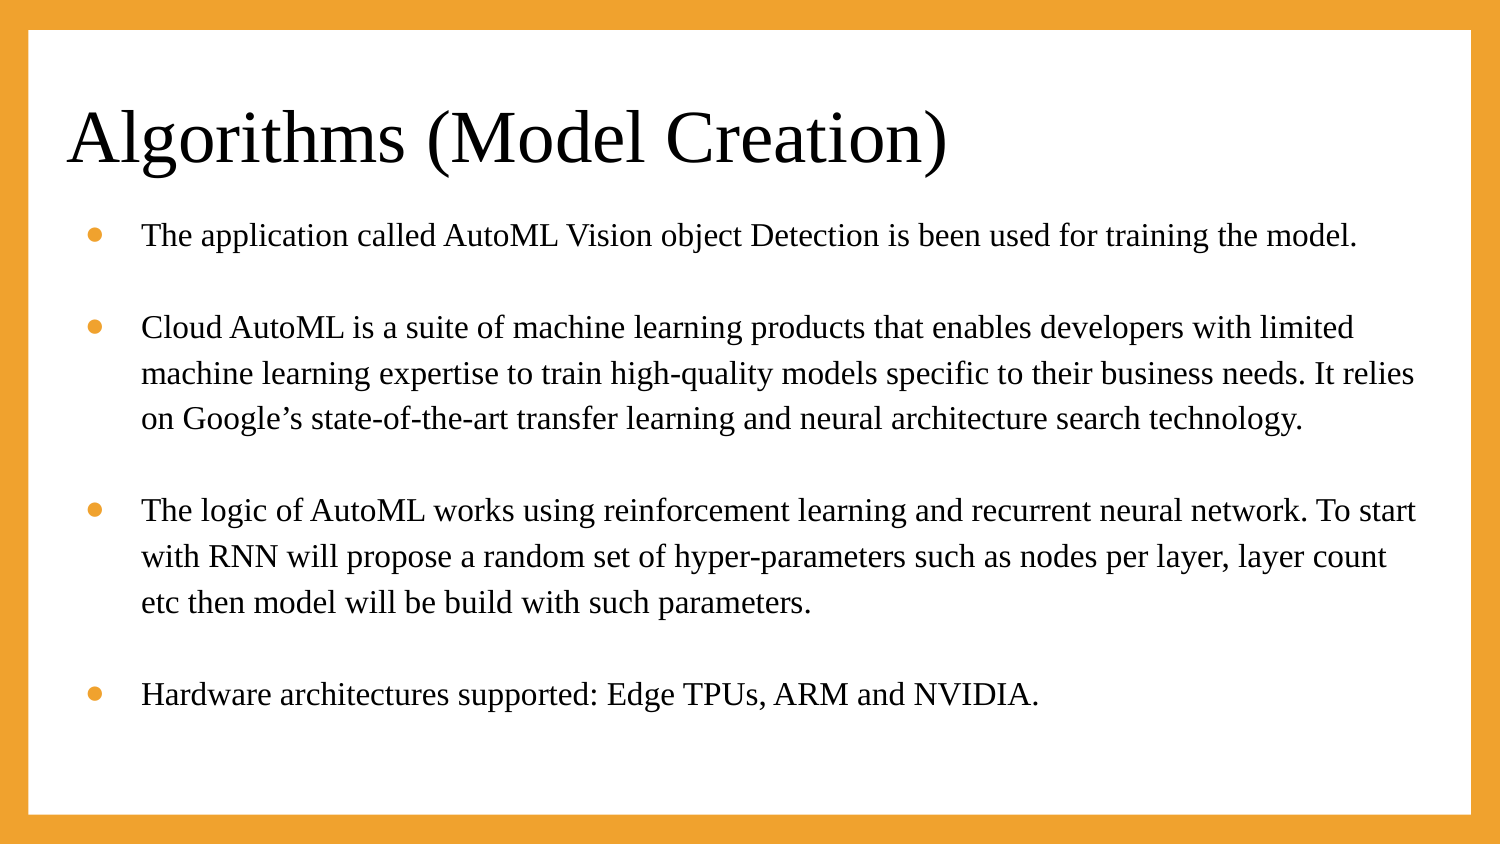

# Algorithms (Model Creation)
The application called AutoML Vision object Detection is been used for training the model.

Cloud AutoML is a suite of machine learning products that enables developers with limited machine learning expertise to train high-quality models specific to their business needs. It relies on Google’s state-of-the-art transfer learning and neural architecture search technology.

The logic of AutoML works using reinforcement learning and recurrent neural network. To start with RNN will propose a random set of hyper-parameters such as nodes per layer, layer count etc then model will be build with such parameters.

Hardware architectures supported: Edge TPUs, ARM and NVIDIA.